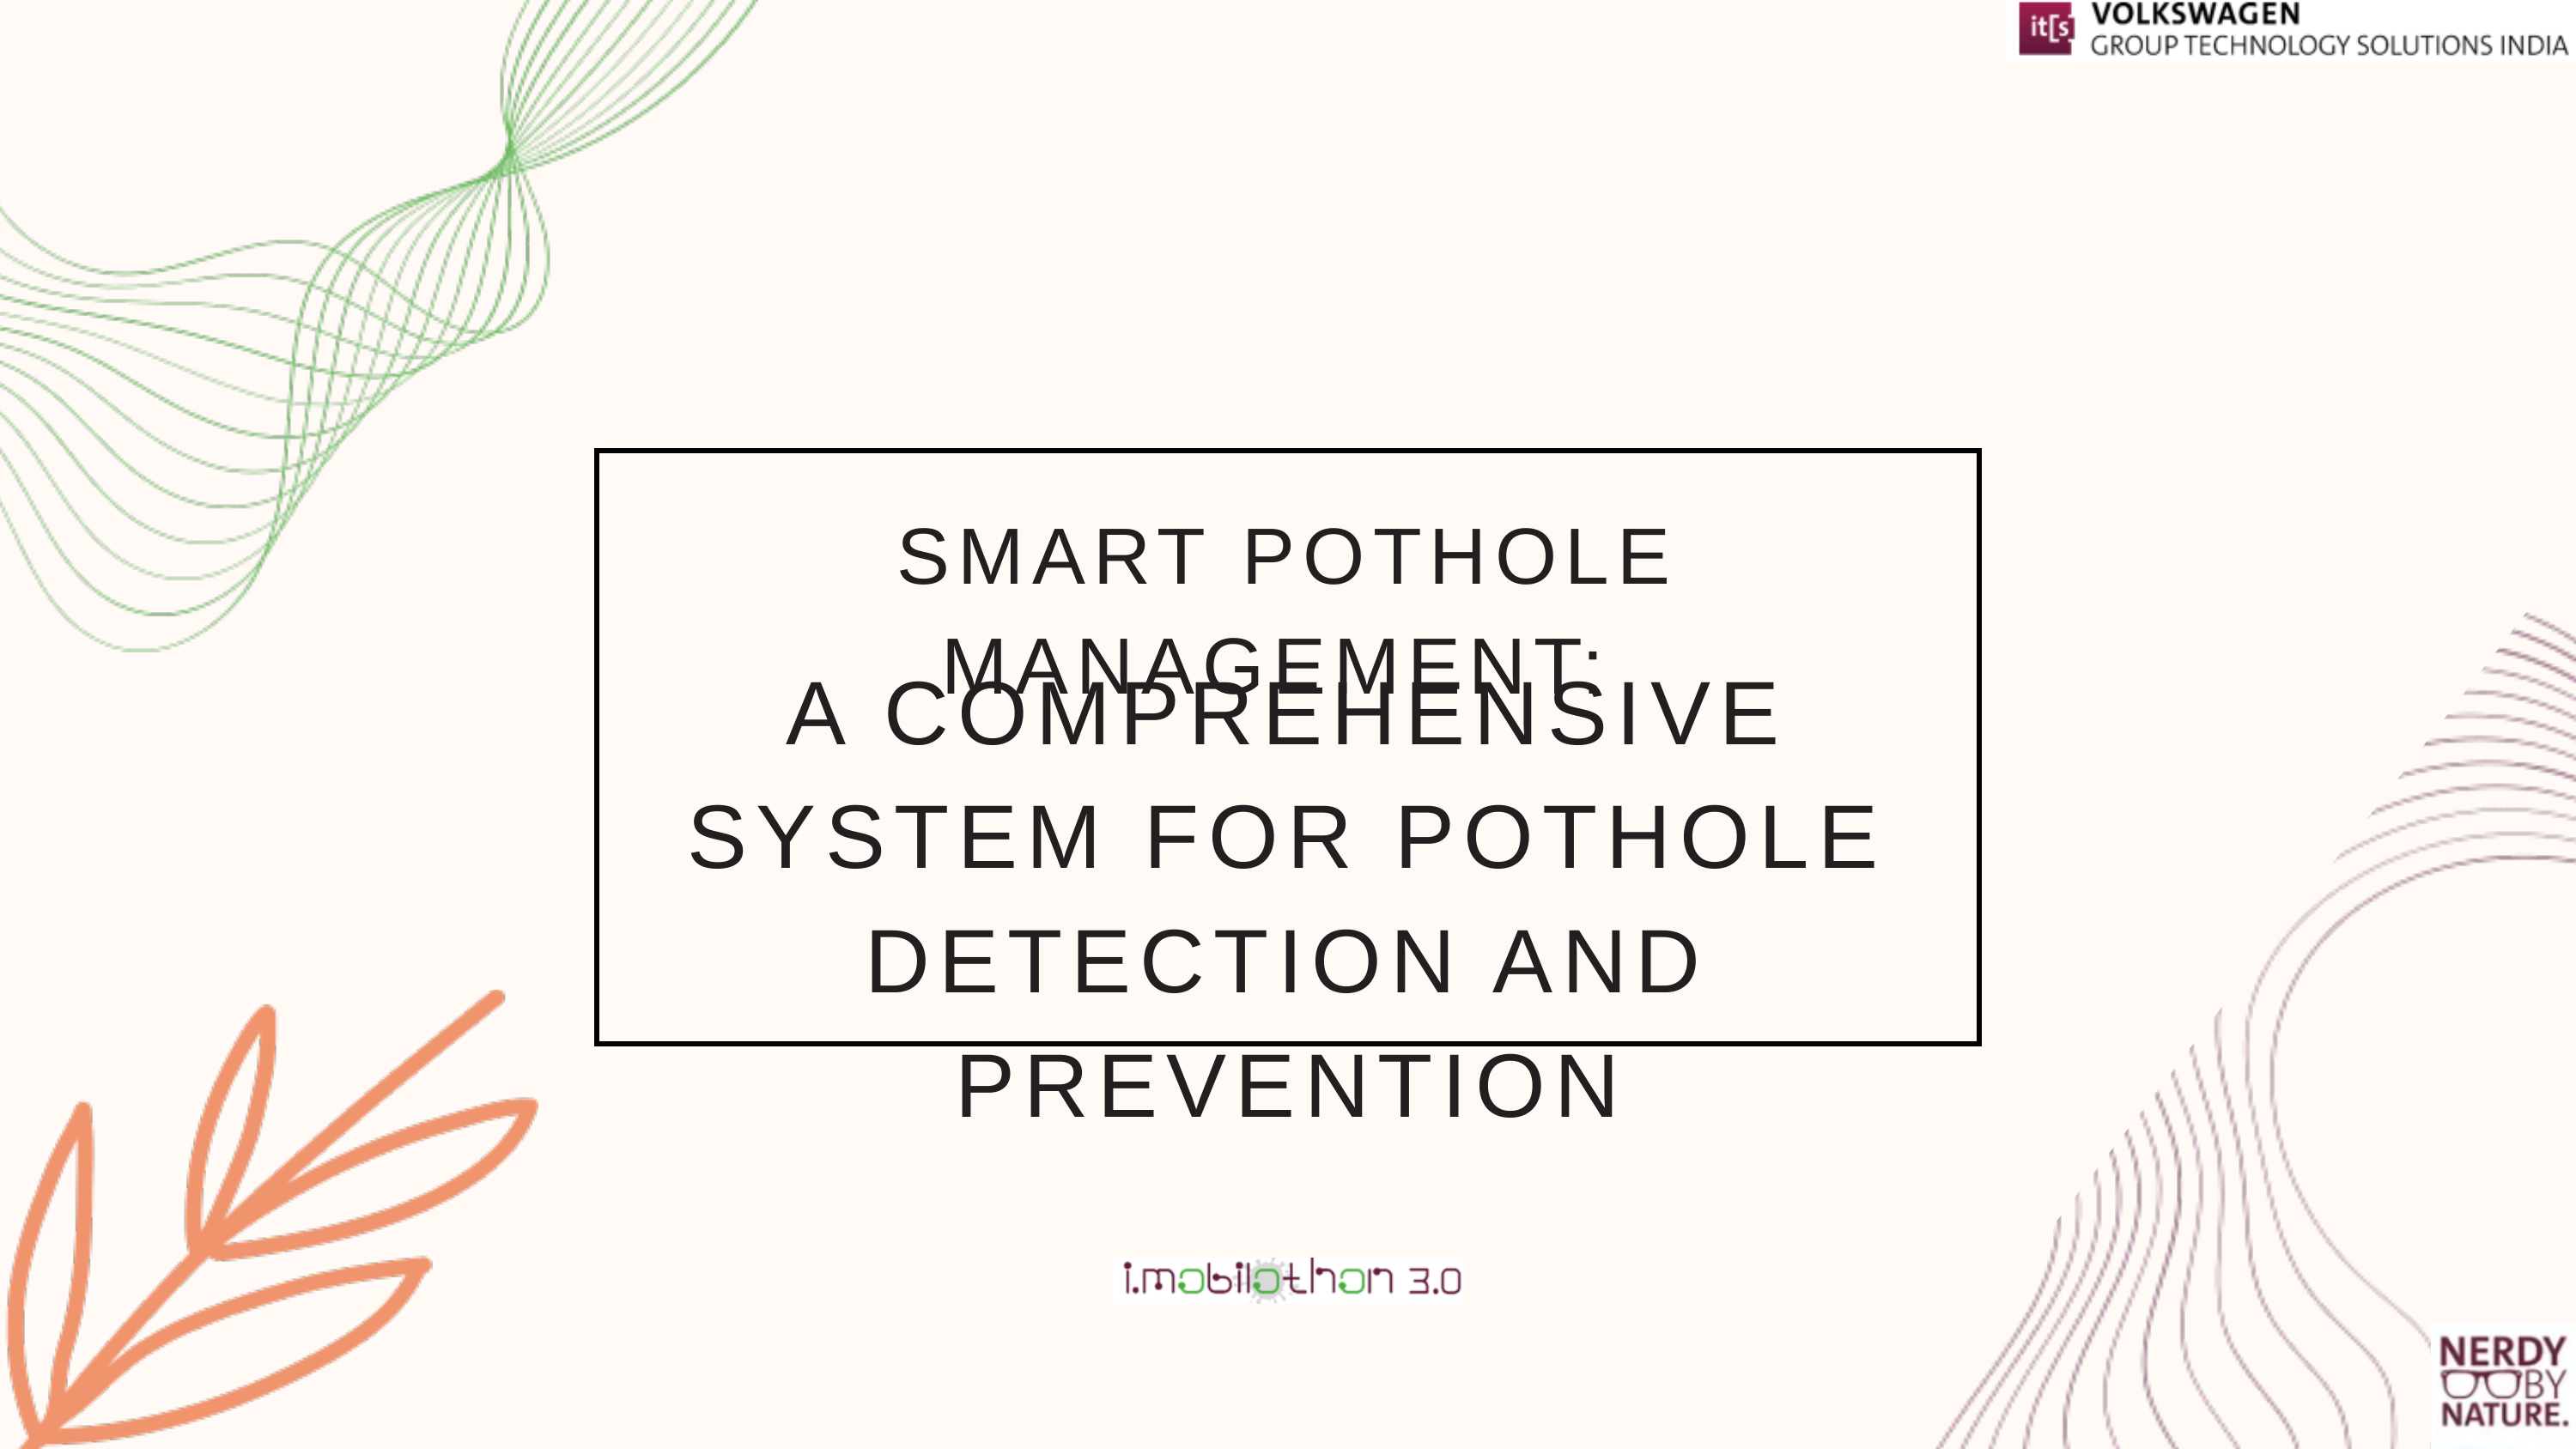

SMART POTHOLE MANAGEMENT:
A COMPREHENSIVE SYSTEM FOR POTHOLE DETECTION AND PREVENTION